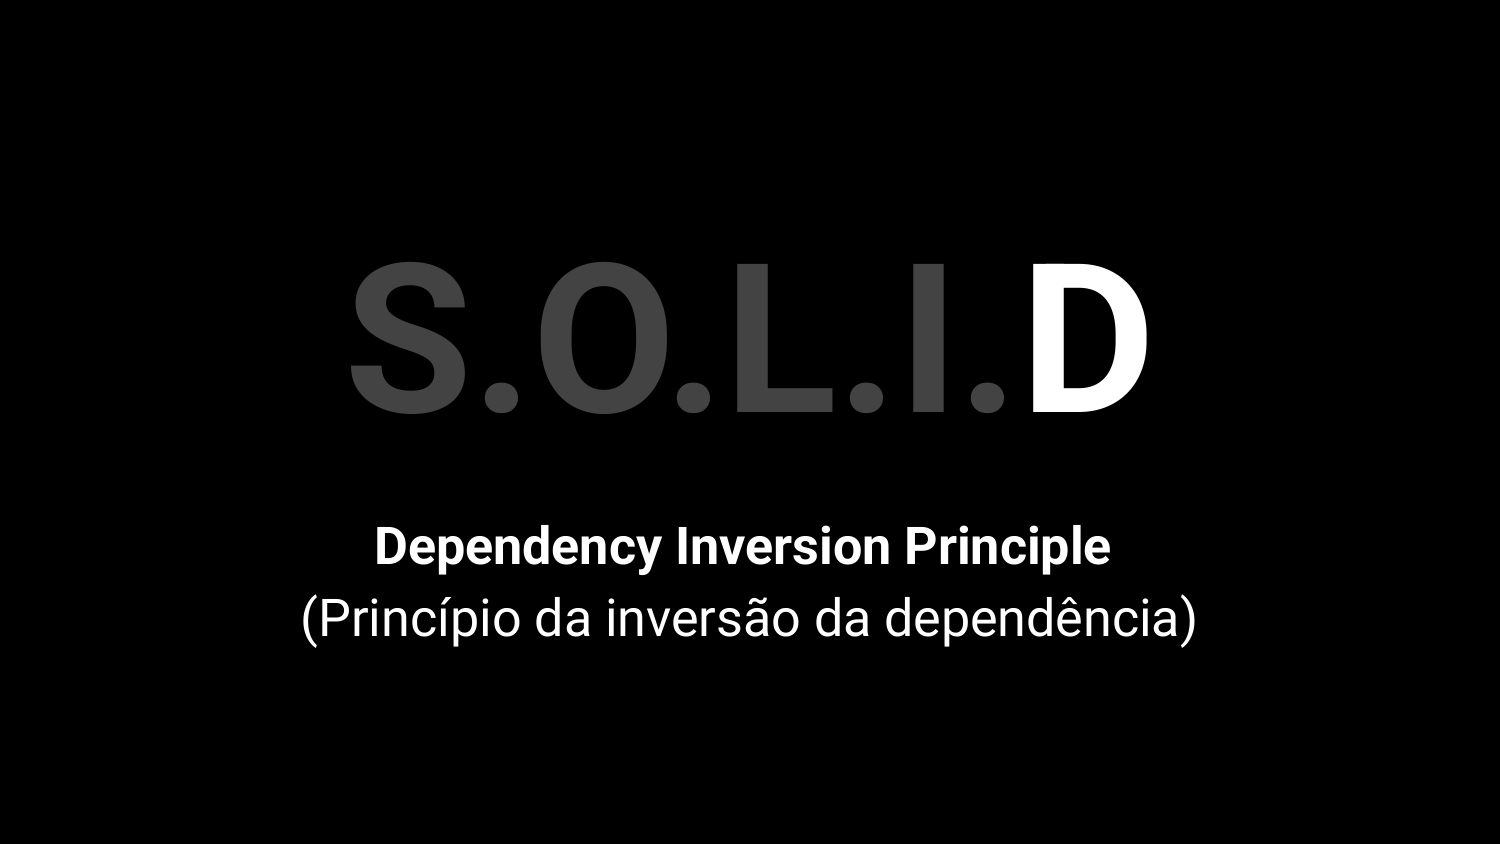

S.O.L.I.D
Dependency Inversion Principle
(Princípio da inversão da dependência)